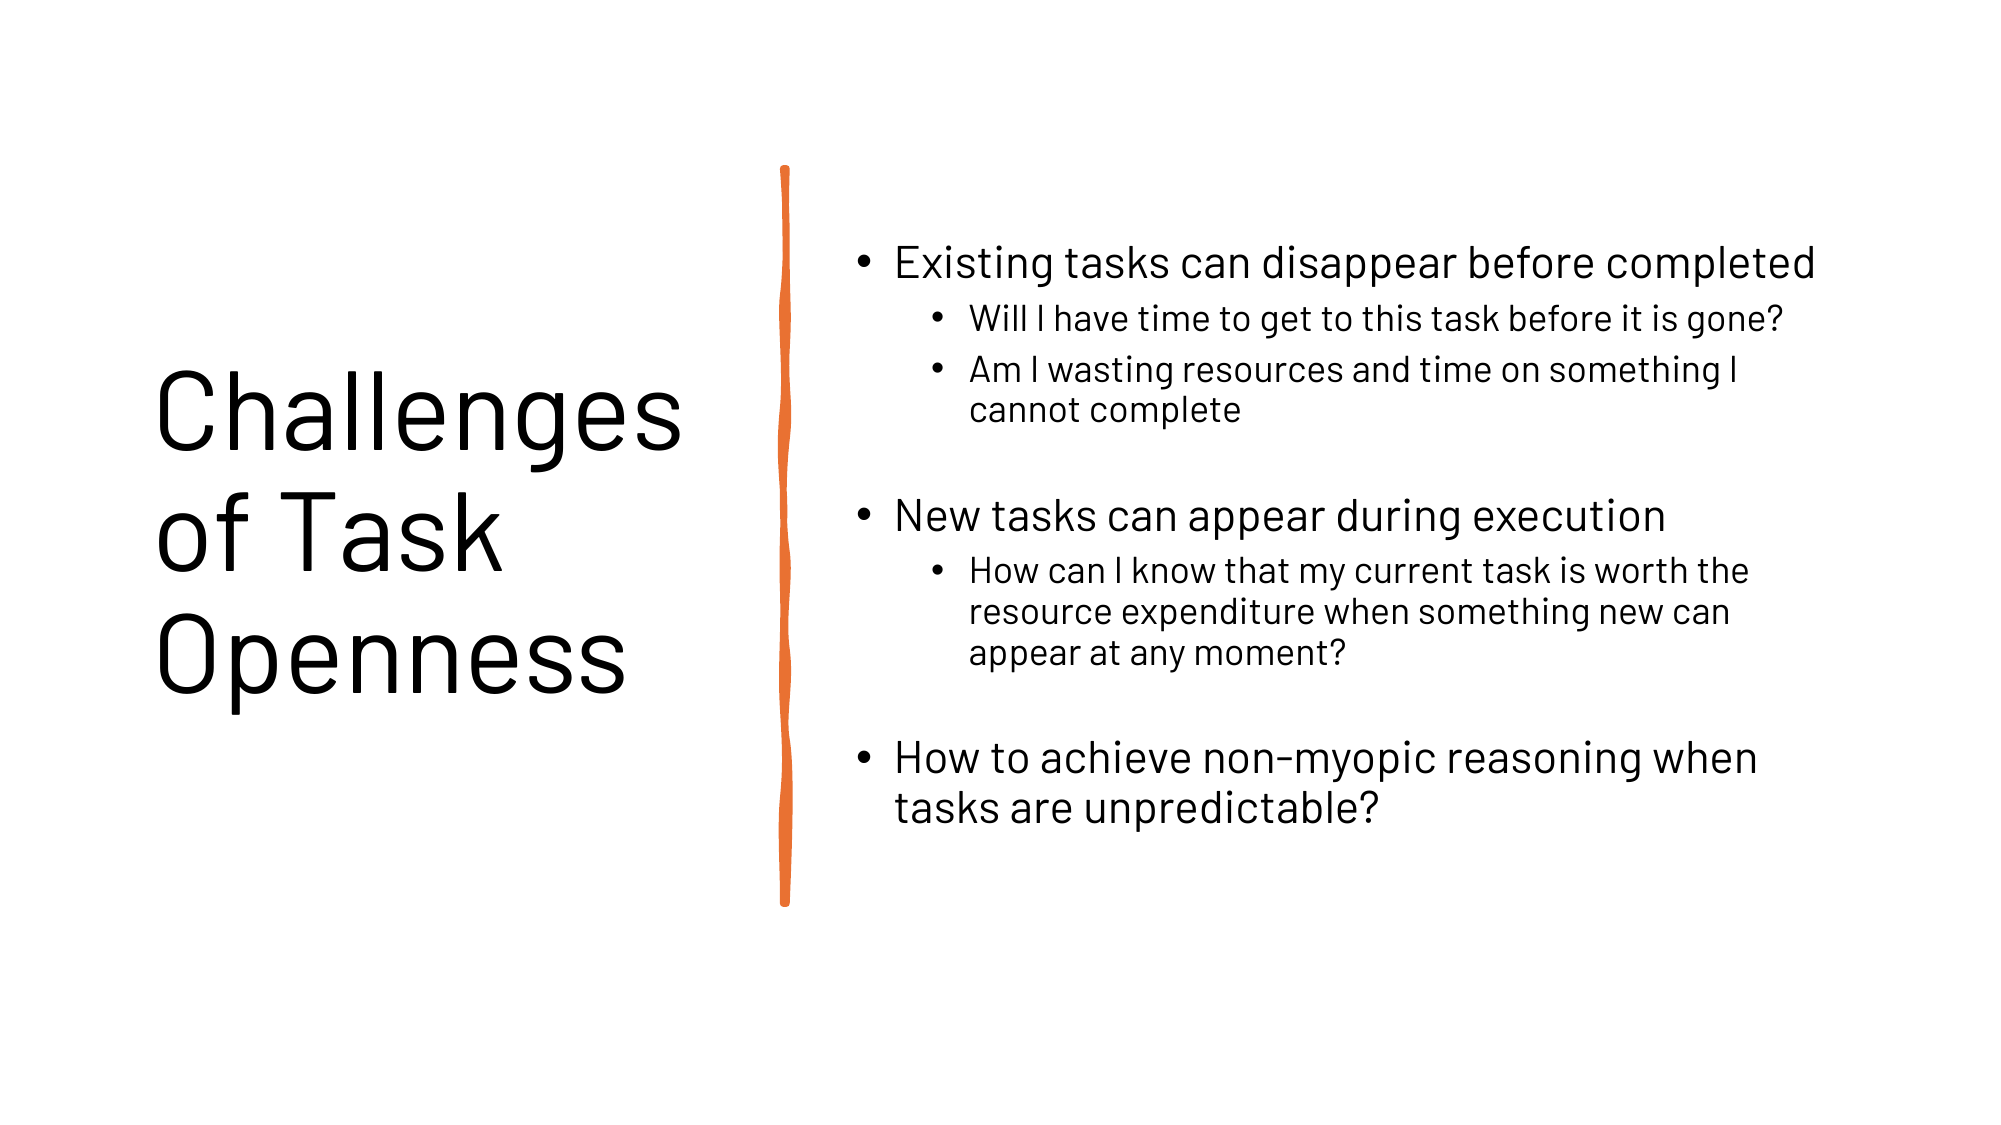

# Challenges of Task Openness
Existing tasks can disappear before completed
Will I have time to get to this task before it is gone?
Am I wasting resources and time on something I cannot complete
New tasks can appear during execution
How can I know that my current task is worth the resource expenditure when something new can appear at any moment?
How to achieve non-myopic reasoning when tasks are unpredictable?